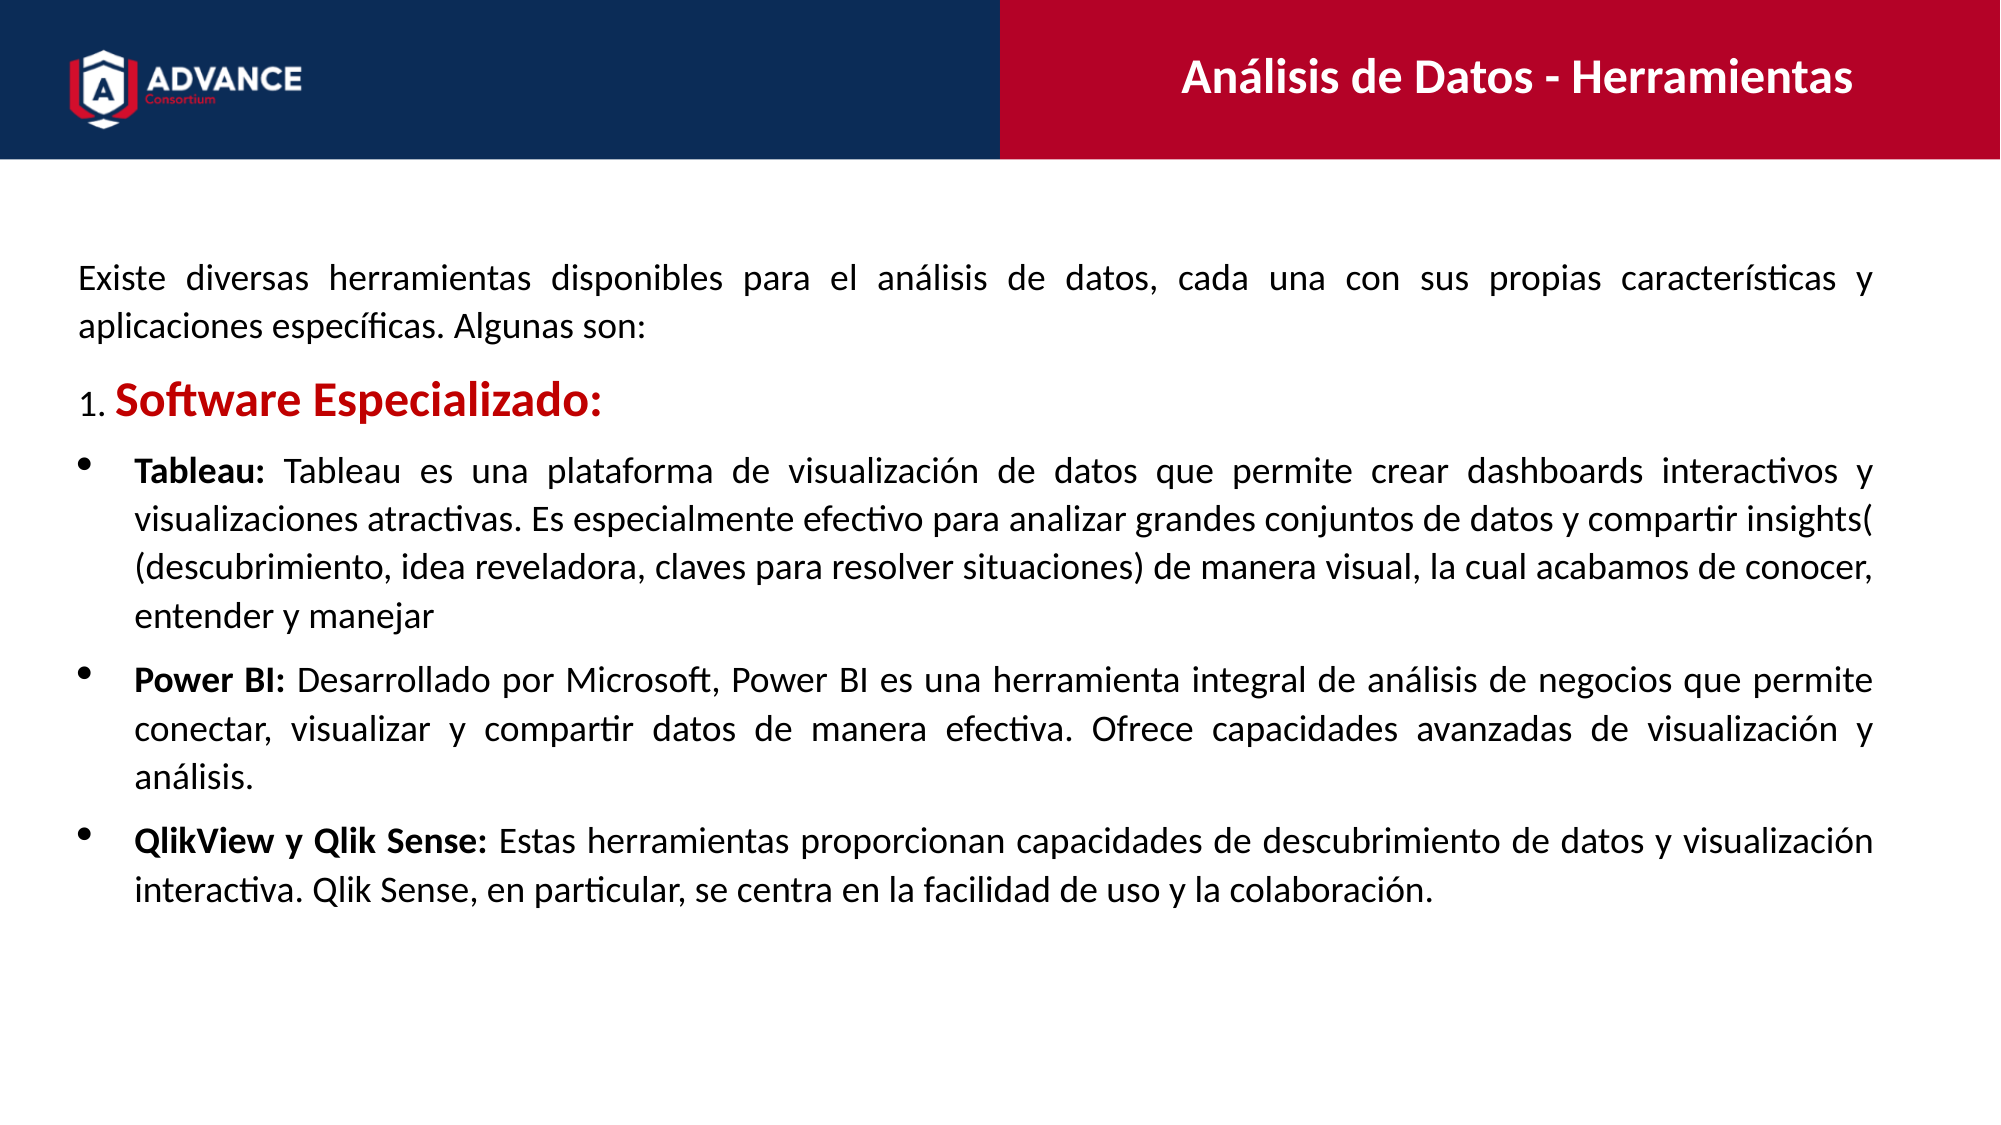

Análisis de Datos - Herramientas
Existe diversas herramientas disponibles para el análisis de datos, cada una con sus propias características y aplicaciones específicas. Algunas son:
1. Software Especializado:
Tableau: Tableau es una plataforma de visualización de datos que permite crear dashboards interactivos y visualizaciones atractivas. Es especialmente efectivo para analizar grandes conjuntos de datos y compartir insights( (descubrimiento, idea reveladora, claves para resolver situaciones) de manera visual, la cual acabamos de conocer, entender y manejar
Power BI: Desarrollado por Microsoft, Power BI es una herramienta integral de análisis de negocios que permite conectar, visualizar y compartir datos de manera efectiva. Ofrece capacidades avanzadas de visualización y análisis.
QlikView y Qlik Sense: Estas herramientas proporcionan capacidades de descubrimiento de datos y visualización interactiva. Qlik Sense, en particular, se centra en la facilidad de uso y la colaboración.